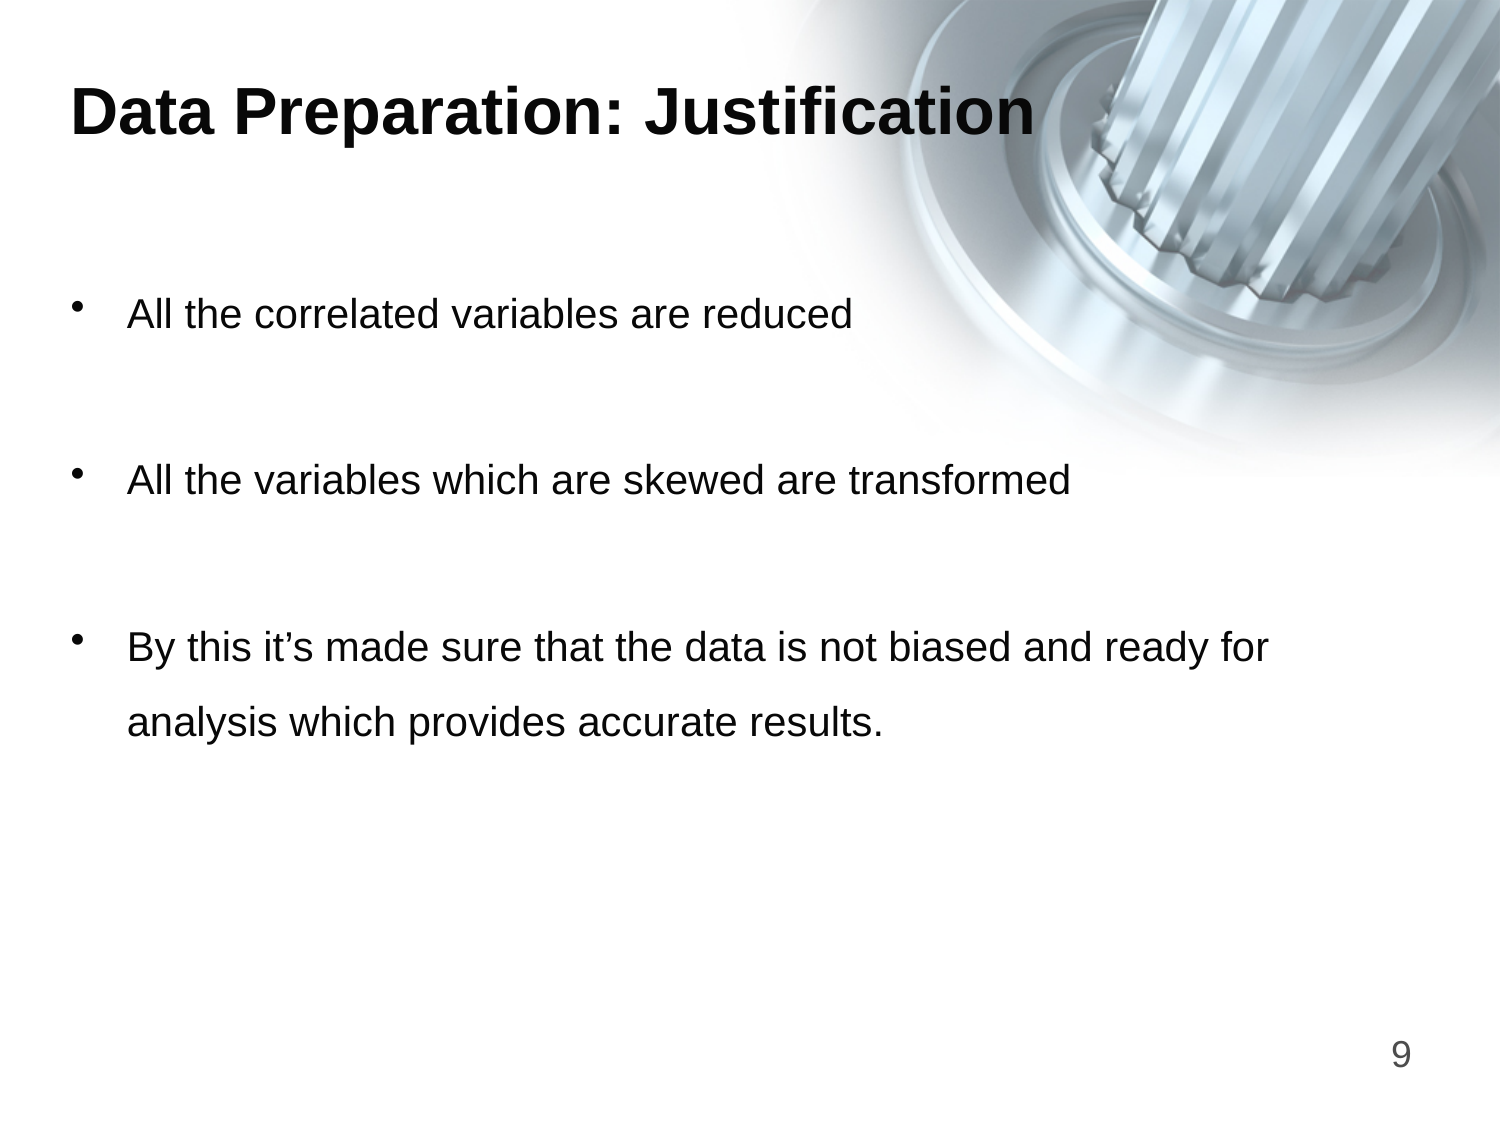

# Data Preparation: Justification
All the correlated variables are reduced

All the variables which are skewed are transformed

By this it’s made sure that the data is not biased and ready for analysis which provides accurate results.

9